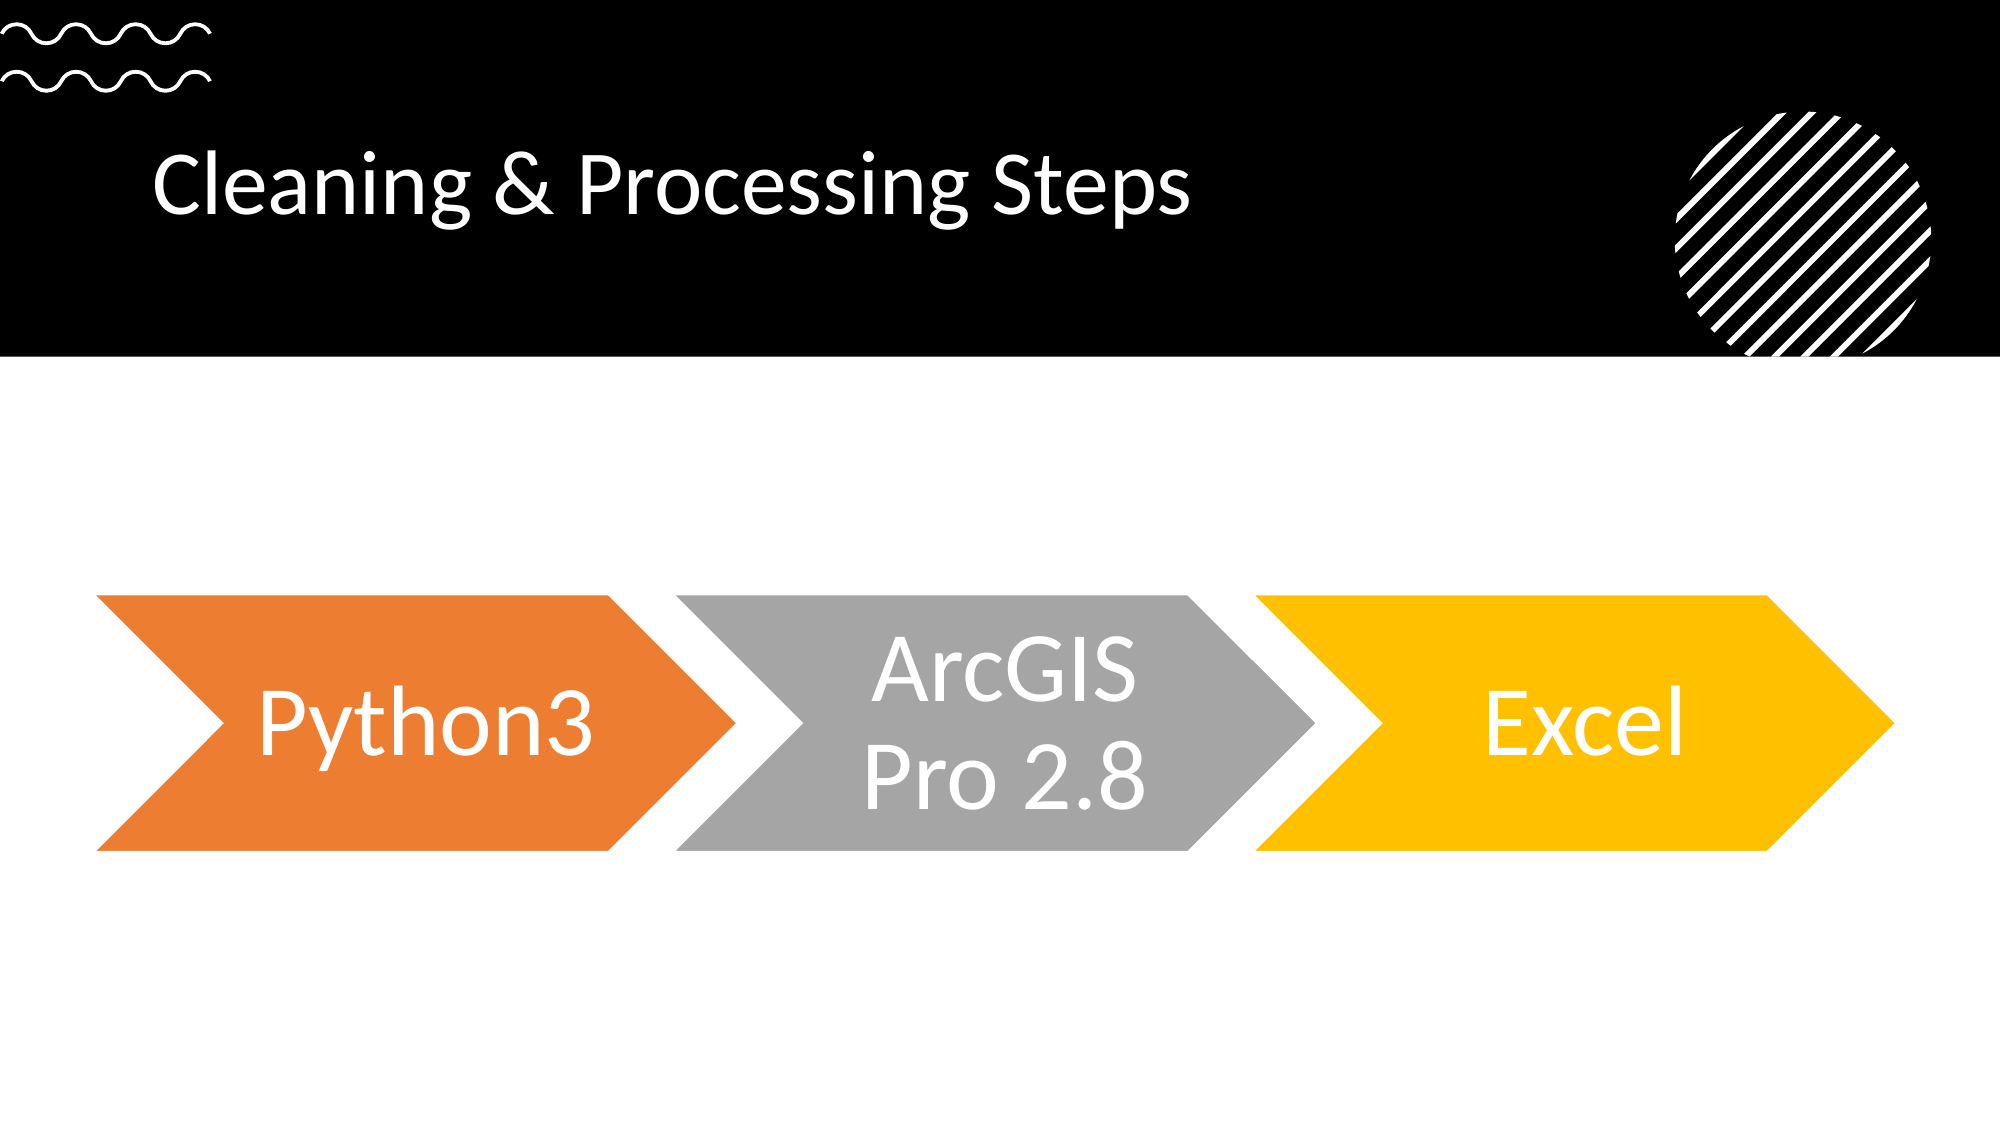

# Cleaning & Processing Steps

Python3
ArcGIS Pro 2.8
Excel